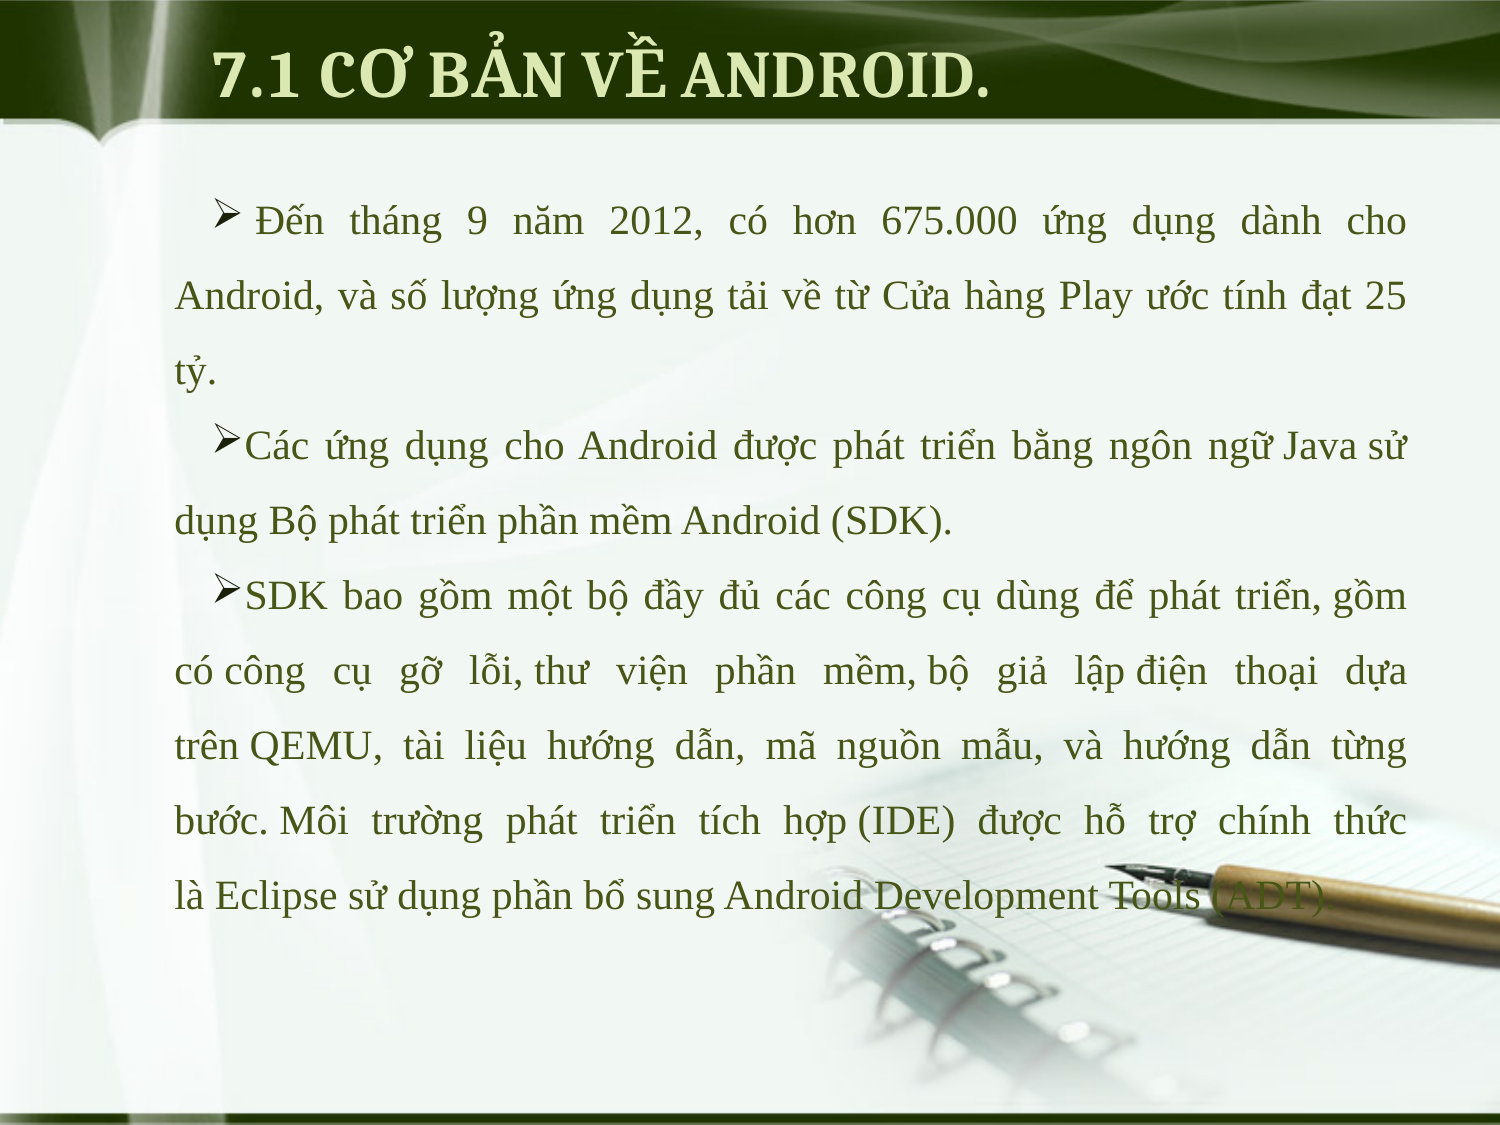

# 7.1 CƠ BẢN VỀ ANDROID.
 Đến tháng 9 năm 2012, có hơn 675.000 ứng dụng dành cho Android, và số lượng ứng dụng tải về từ Cửa hàng Play ước tính đạt 25 tỷ.
Các ứng dụng cho Android được phát triển bằng ngôn ngữ Java sử dụng Bộ phát triển phần mềm Android (SDK).
SDK bao gồm một bộ đầy đủ các công cụ dùng để phát triển, gồm có công cụ gỡ lỗi, thư viện phần mềm, bộ giả lập điện thoại dựa trên QEMU, tài liệu hướng dẫn, mã nguồn mẫu, và hướng dẫn từng bước. Môi trường phát triển tích hợp (IDE) được hỗ trợ chính thức là Eclipse sử dụng phần bổ sung Android Development Tools (ADT).